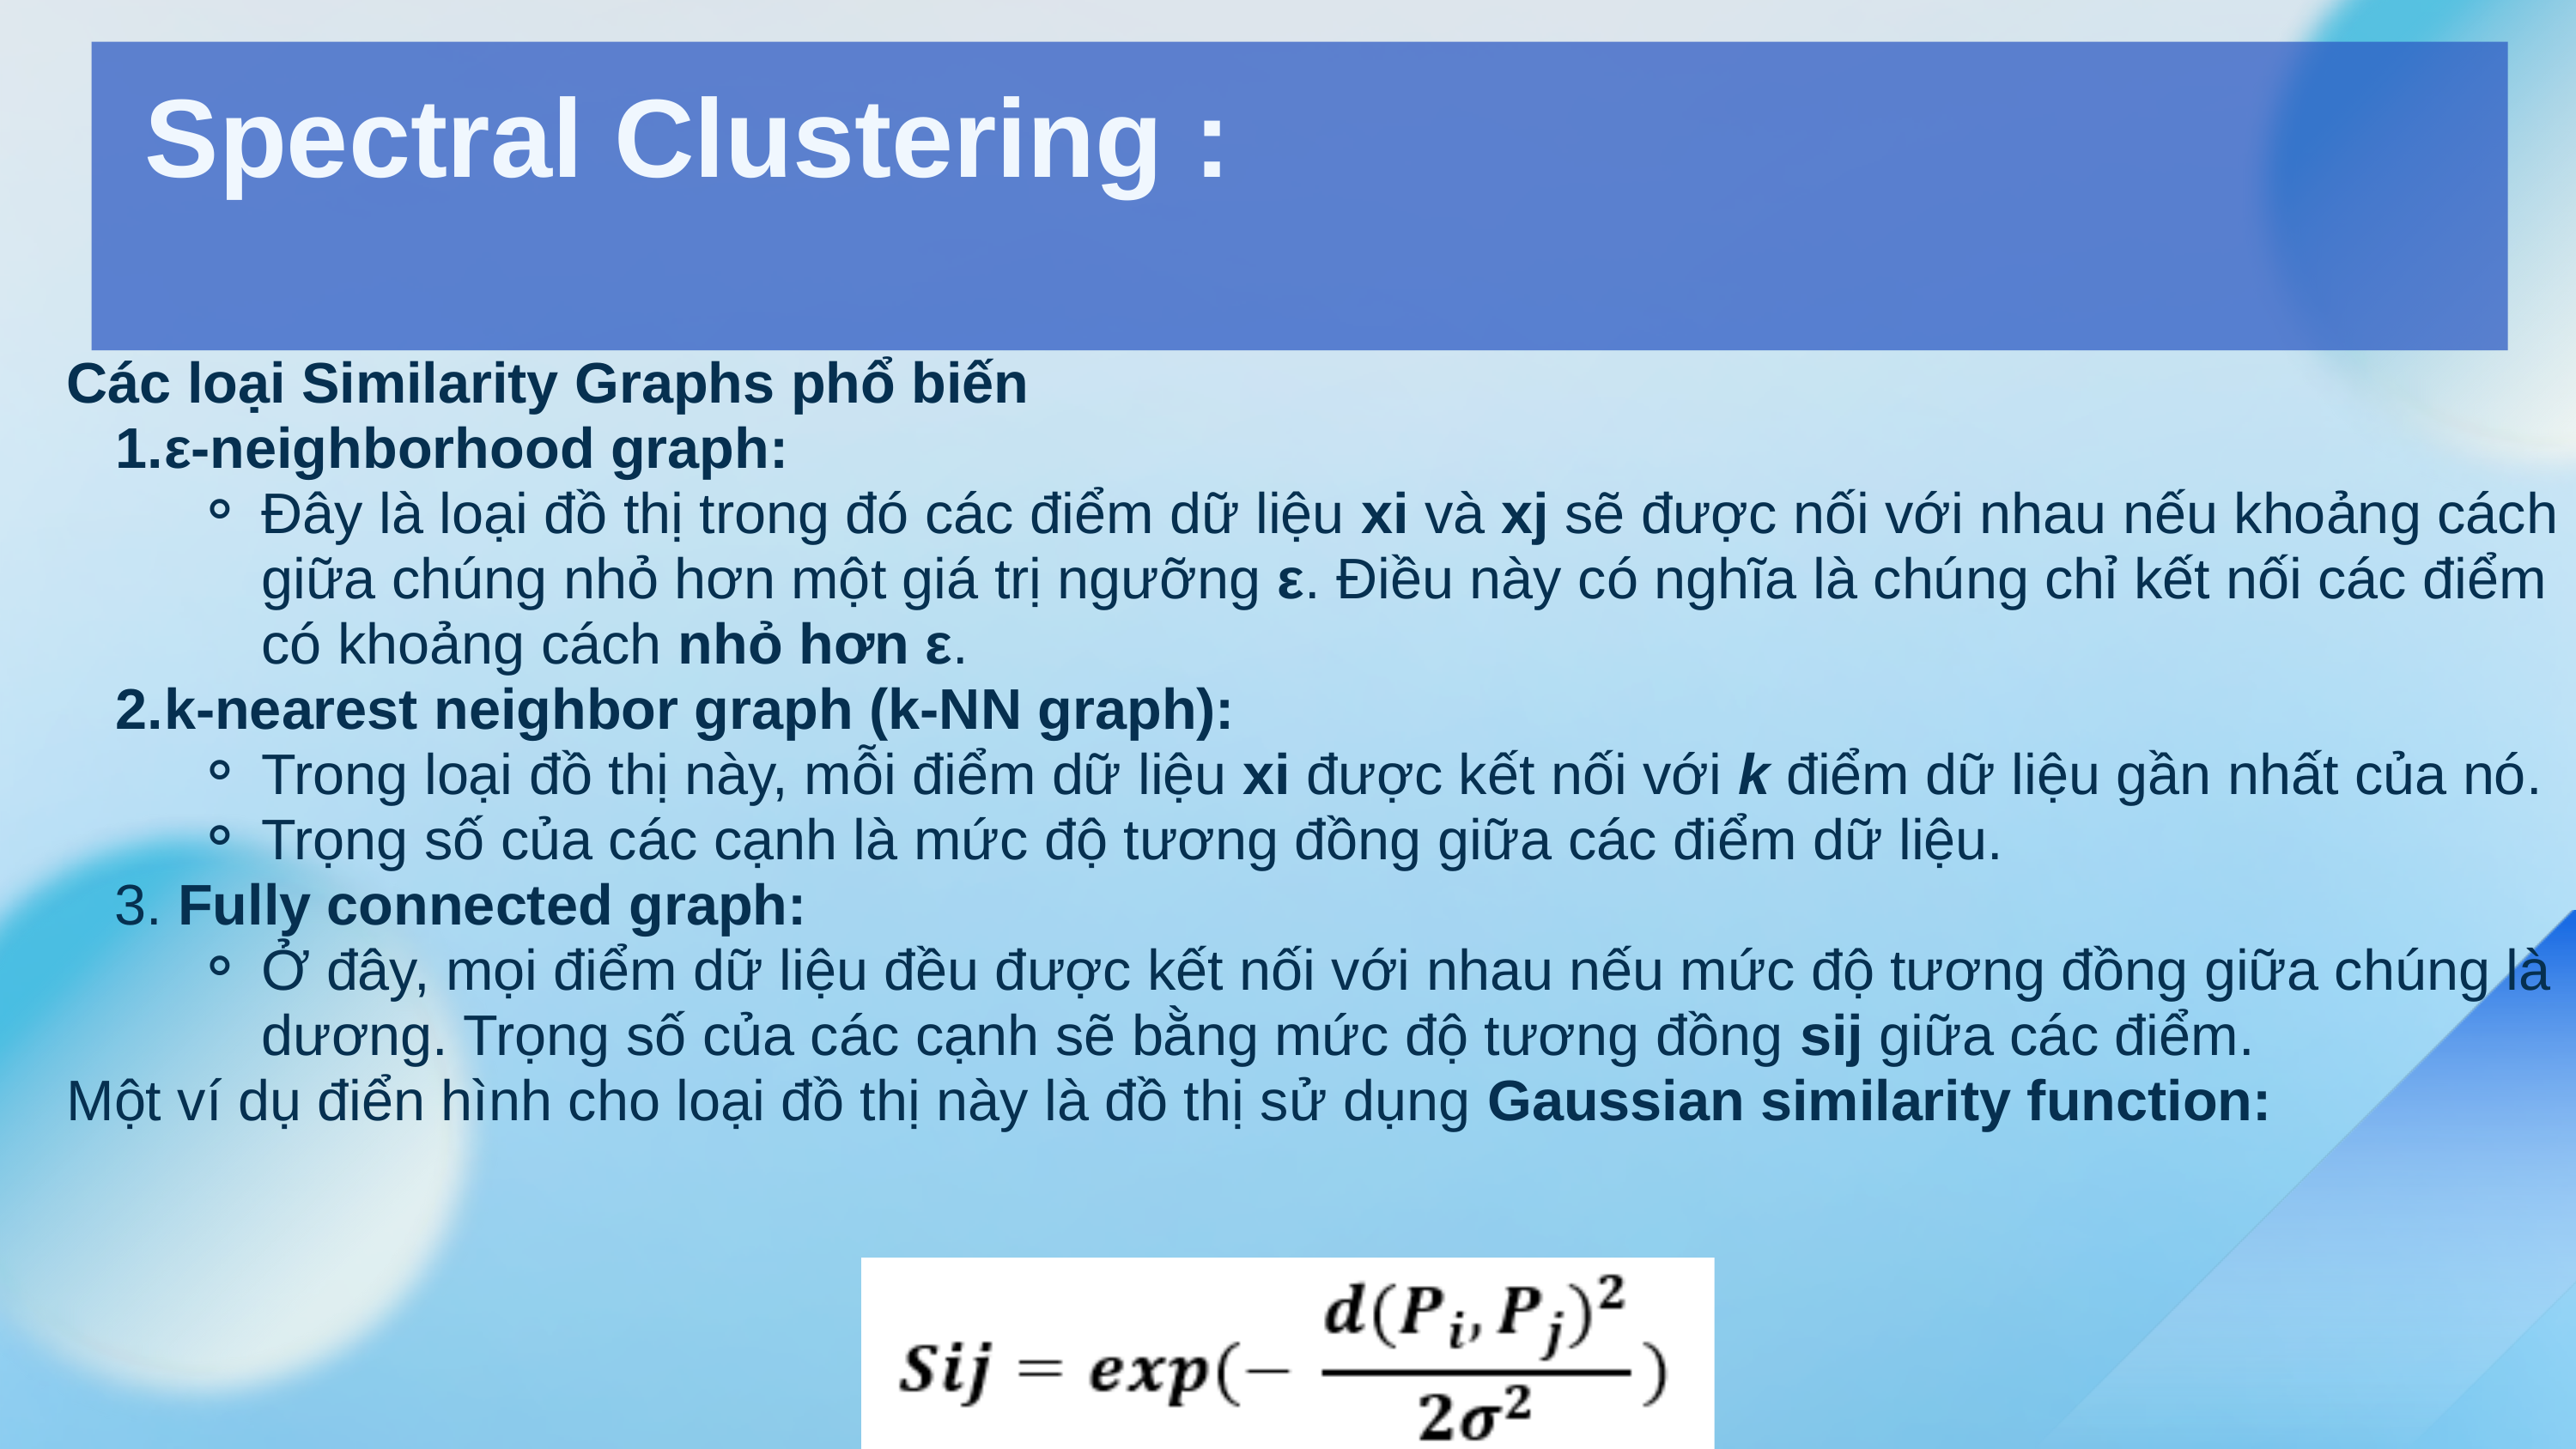

Spectral Clustering :
Các loại Similarity Graphs phổ biến
ε-neighborhood graph:
Đây là loại đồ thị trong đó các điểm dữ liệu xi​ và xj​ sẽ được nối với nhau nếu khoảng cách giữa chúng nhỏ hơn một giá trị ngưỡng ε. Điều này có nghĩa là chúng chỉ kết nối các điểm có khoảng cách nhỏ hơn ε.
k-nearest neighbor graph (k-NN graph):
Trong loại đồ thị này, mỗi điểm dữ liệu xi​ được kết nối với k điểm dữ liệu gần nhất của nó.
Trọng số của các cạnh là mức độ tương đồng giữa các điểm dữ liệu.
   3. Fully connected graph:
Ở đây, mọi điểm dữ liệu đều được kết nối với nhau nếu mức độ tương đồng giữa chúng là dương. Trọng số của các cạnh sẽ bằng mức độ tương đồng sij​ giữa các điểm.
Một ví dụ điển hình cho loại đồ thị này là đồ thị sử dụng Gaussian similarity function: